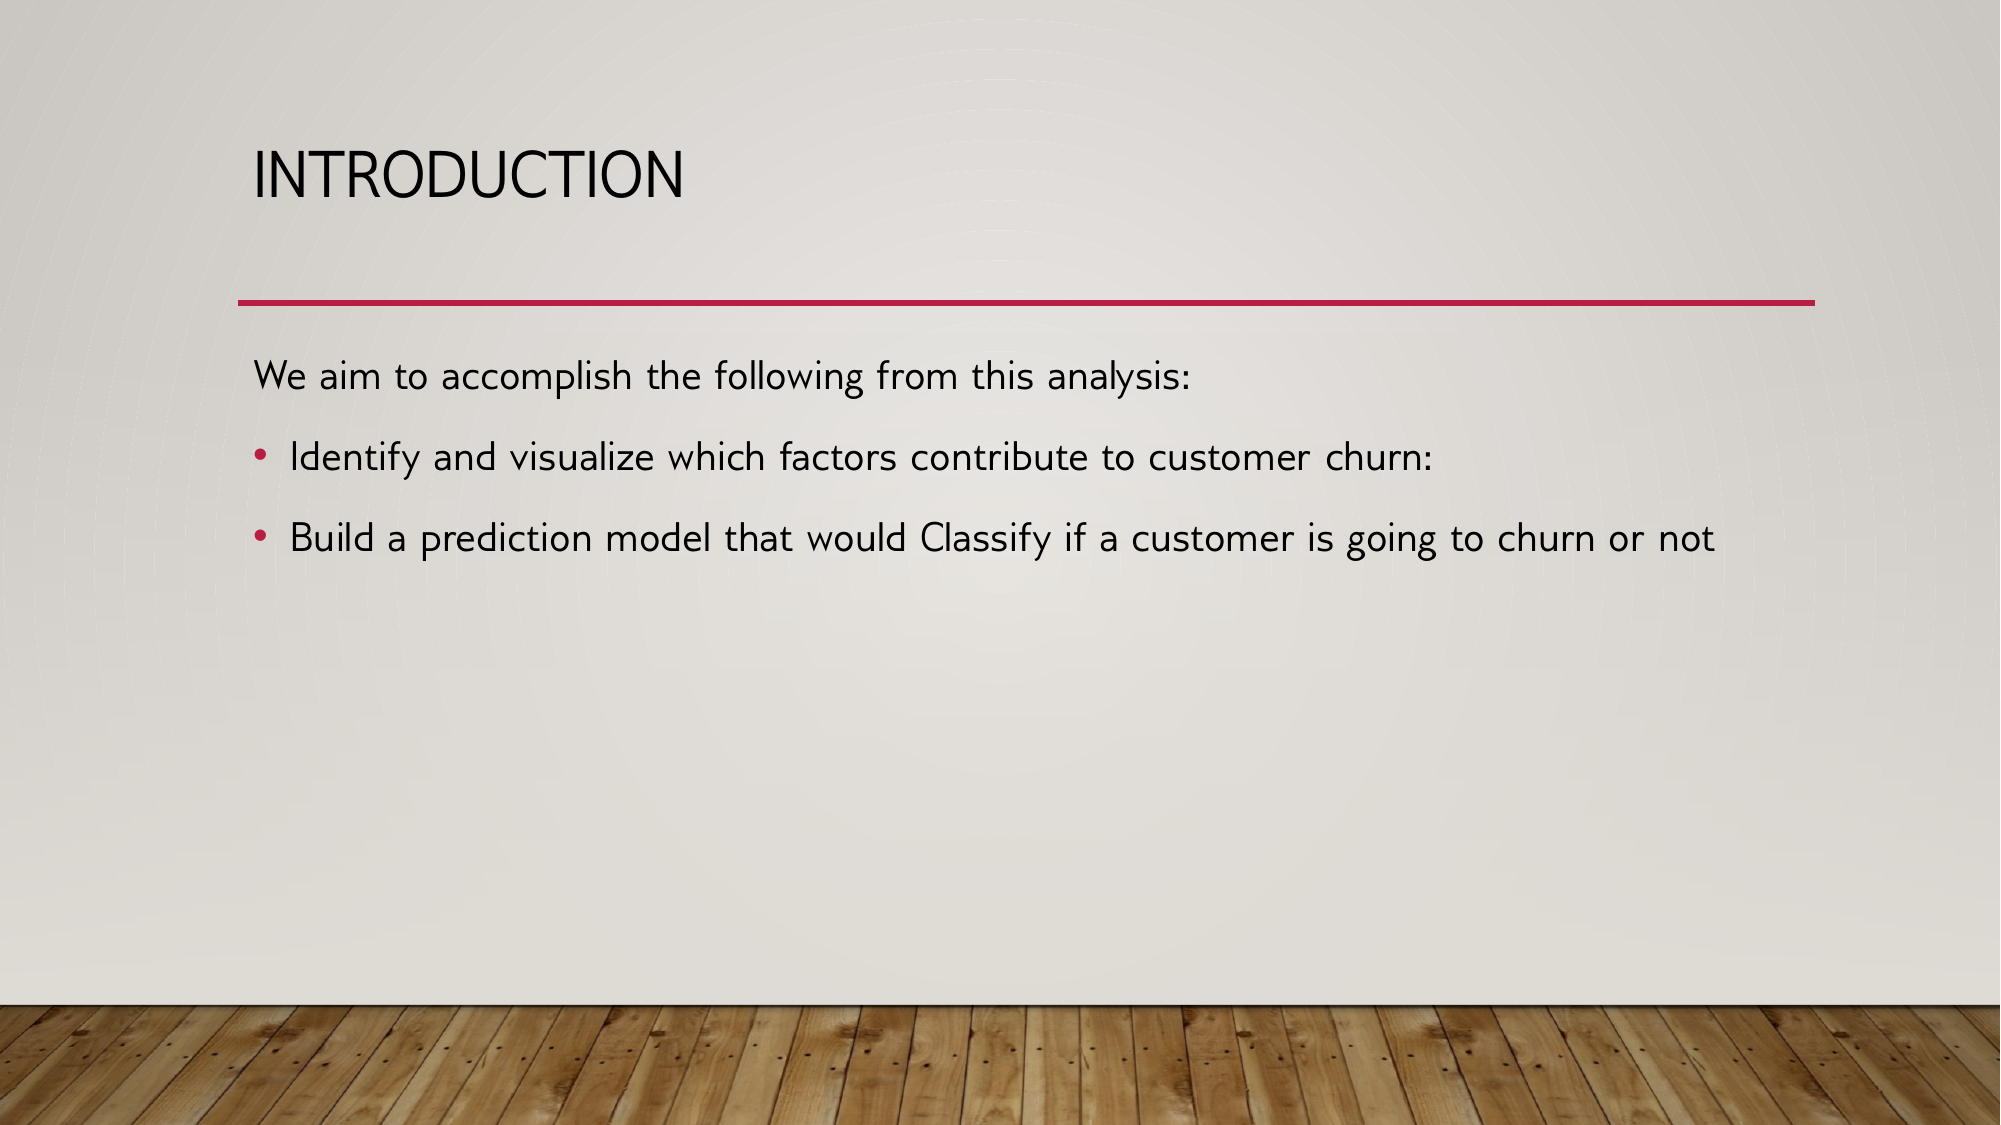

# Introduction
We aim to accomplish the following from this analysis:
Identify and visualize which factors contribute to customer churn:
Build a prediction model that would Classify if a customer is going to churn or not